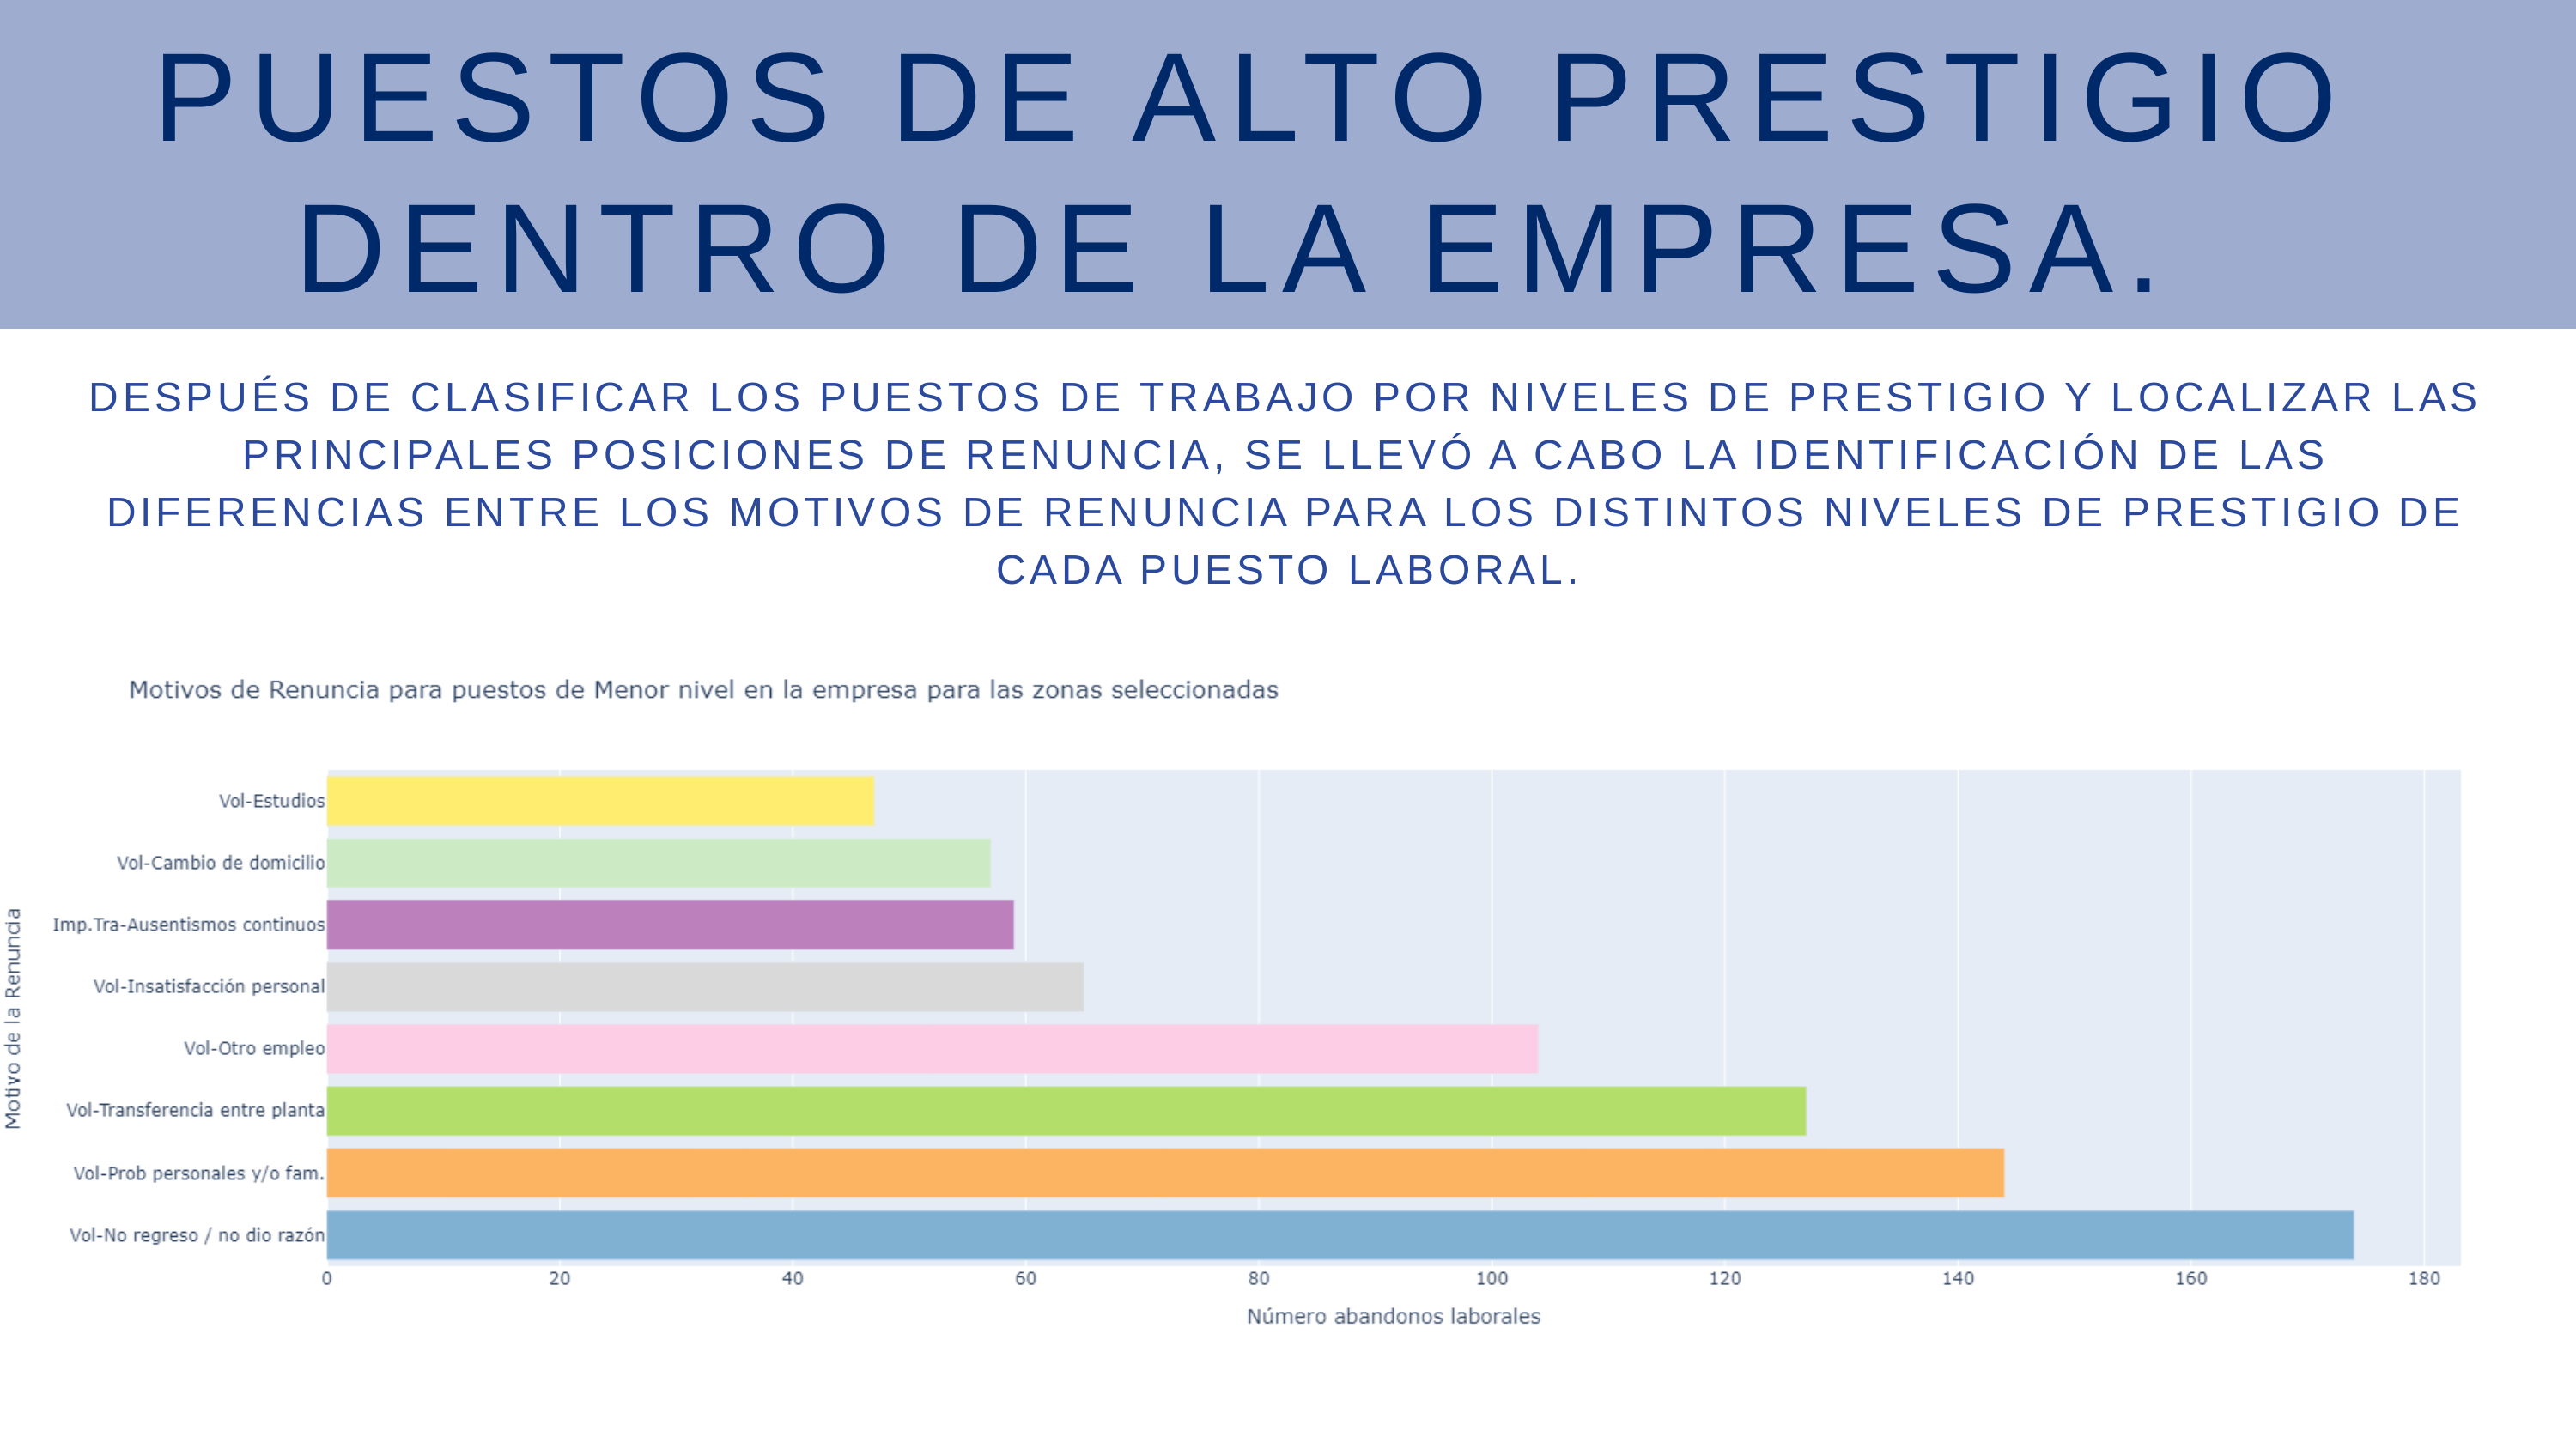

PUESTOS DE ALTO PRESTIGIO DENTRO DE LA EMPRESA.

DESPUÉS DE CLASIFICAR LOS PUESTOS DE TRABAJO POR NIVELES DE PRESTIGIO Y LOCALIZAR LAS PRINCIPALES POSICIONES DE RENUNCIA, SE LLEVÓ A CABO LA IDENTIFICACIÓN DE LAS DIFERENCIAS ENTRE LOS MOTIVOS DE RENUNCIA PARA LOS DISTINTOS NIVELES DE PRESTIGIO DE CADA PUESTO LABORAL.